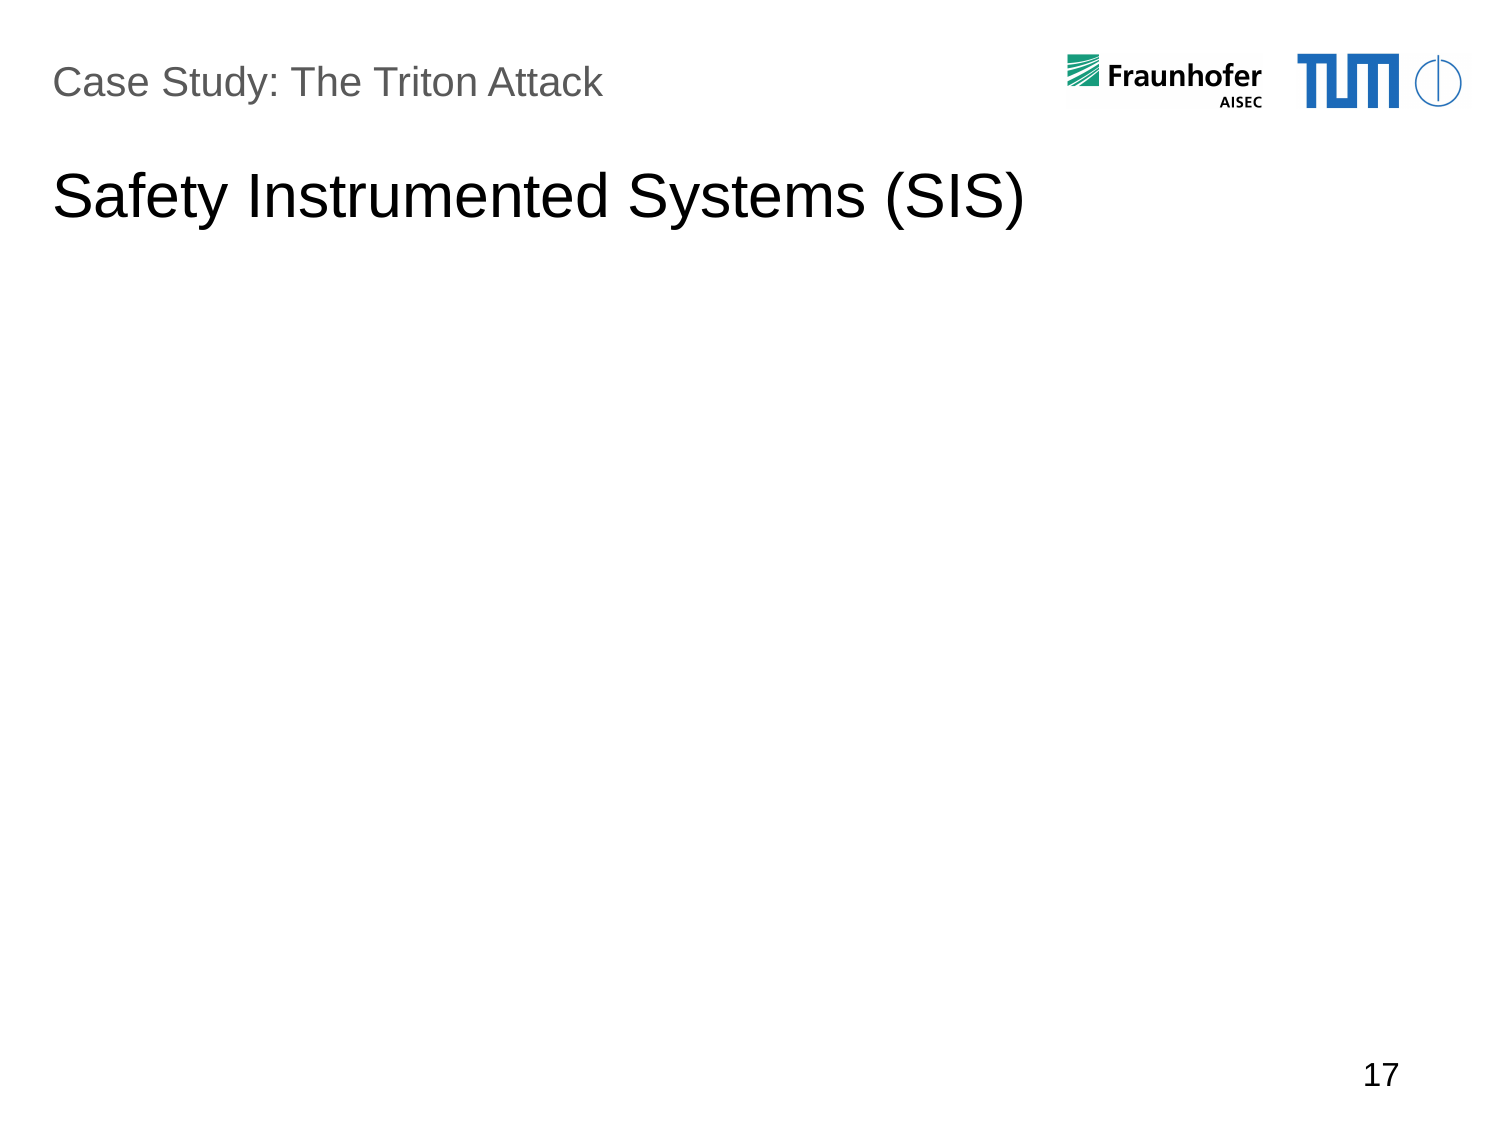

Case Study: The Triton Attack
# Safety Instrumented Systems (SIS)

17